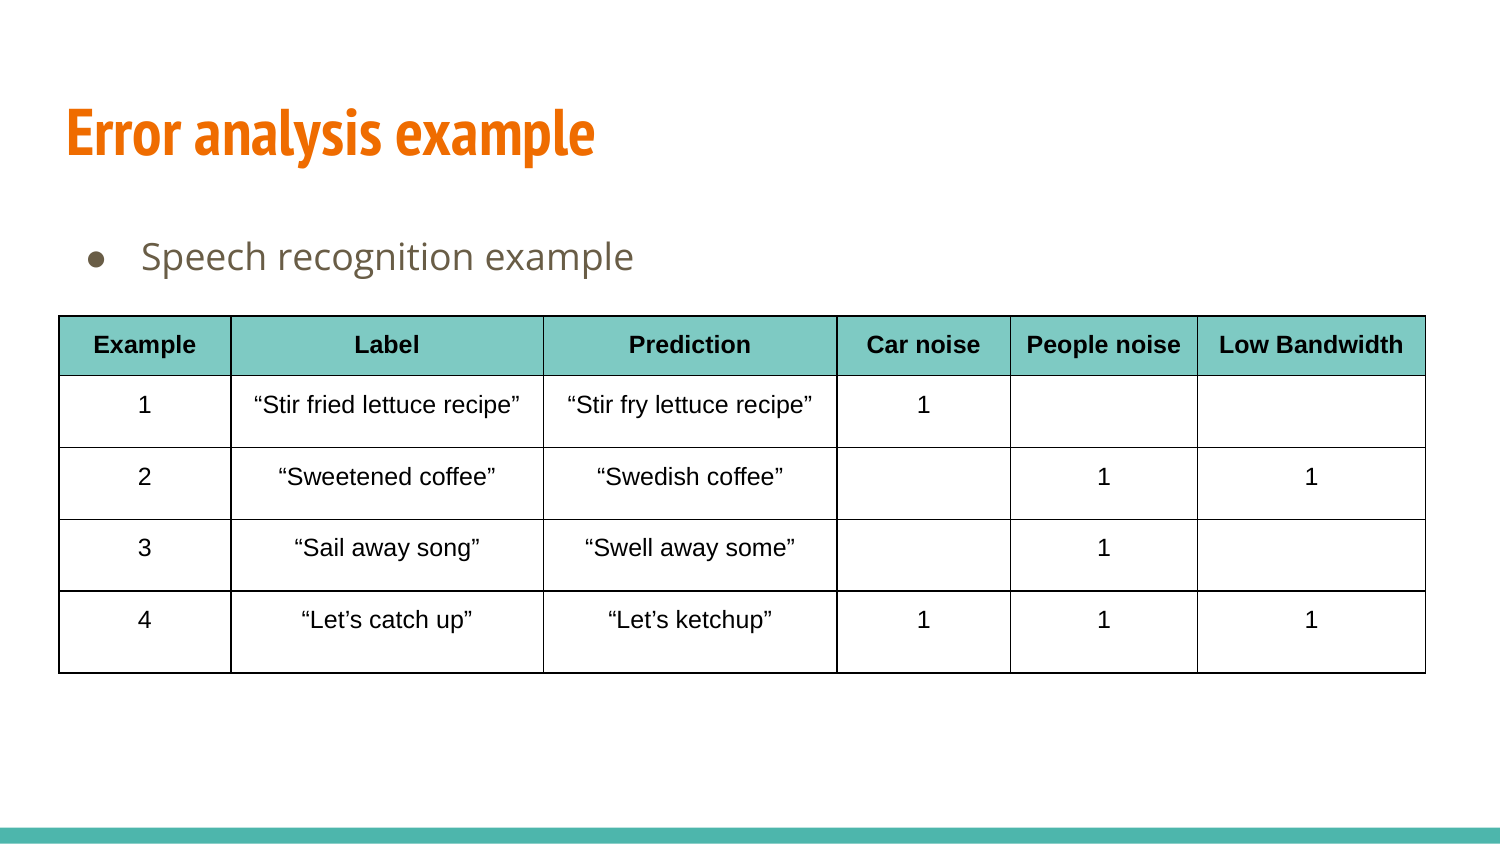

# Error analysis example
Speech recognition example

| Example | Label | Prediction | Car noise | People noise | Low Bandwidth |
| --- | --- | --- | --- | --- | --- |
| 1 | “Stir fried lettuce recipe” | “Stir fry lettuce recipe” | 1 |  |  |
| 2 | “Sweetened coffee” | “Swedish coffee” |  | 1 | 1 |
| 3 | “Sail away song” | “Swell away some” |  | 1 |  |
| 4 | “Let’s catch up” | “Let’s ketchup” | 1 | 1 | 1 |